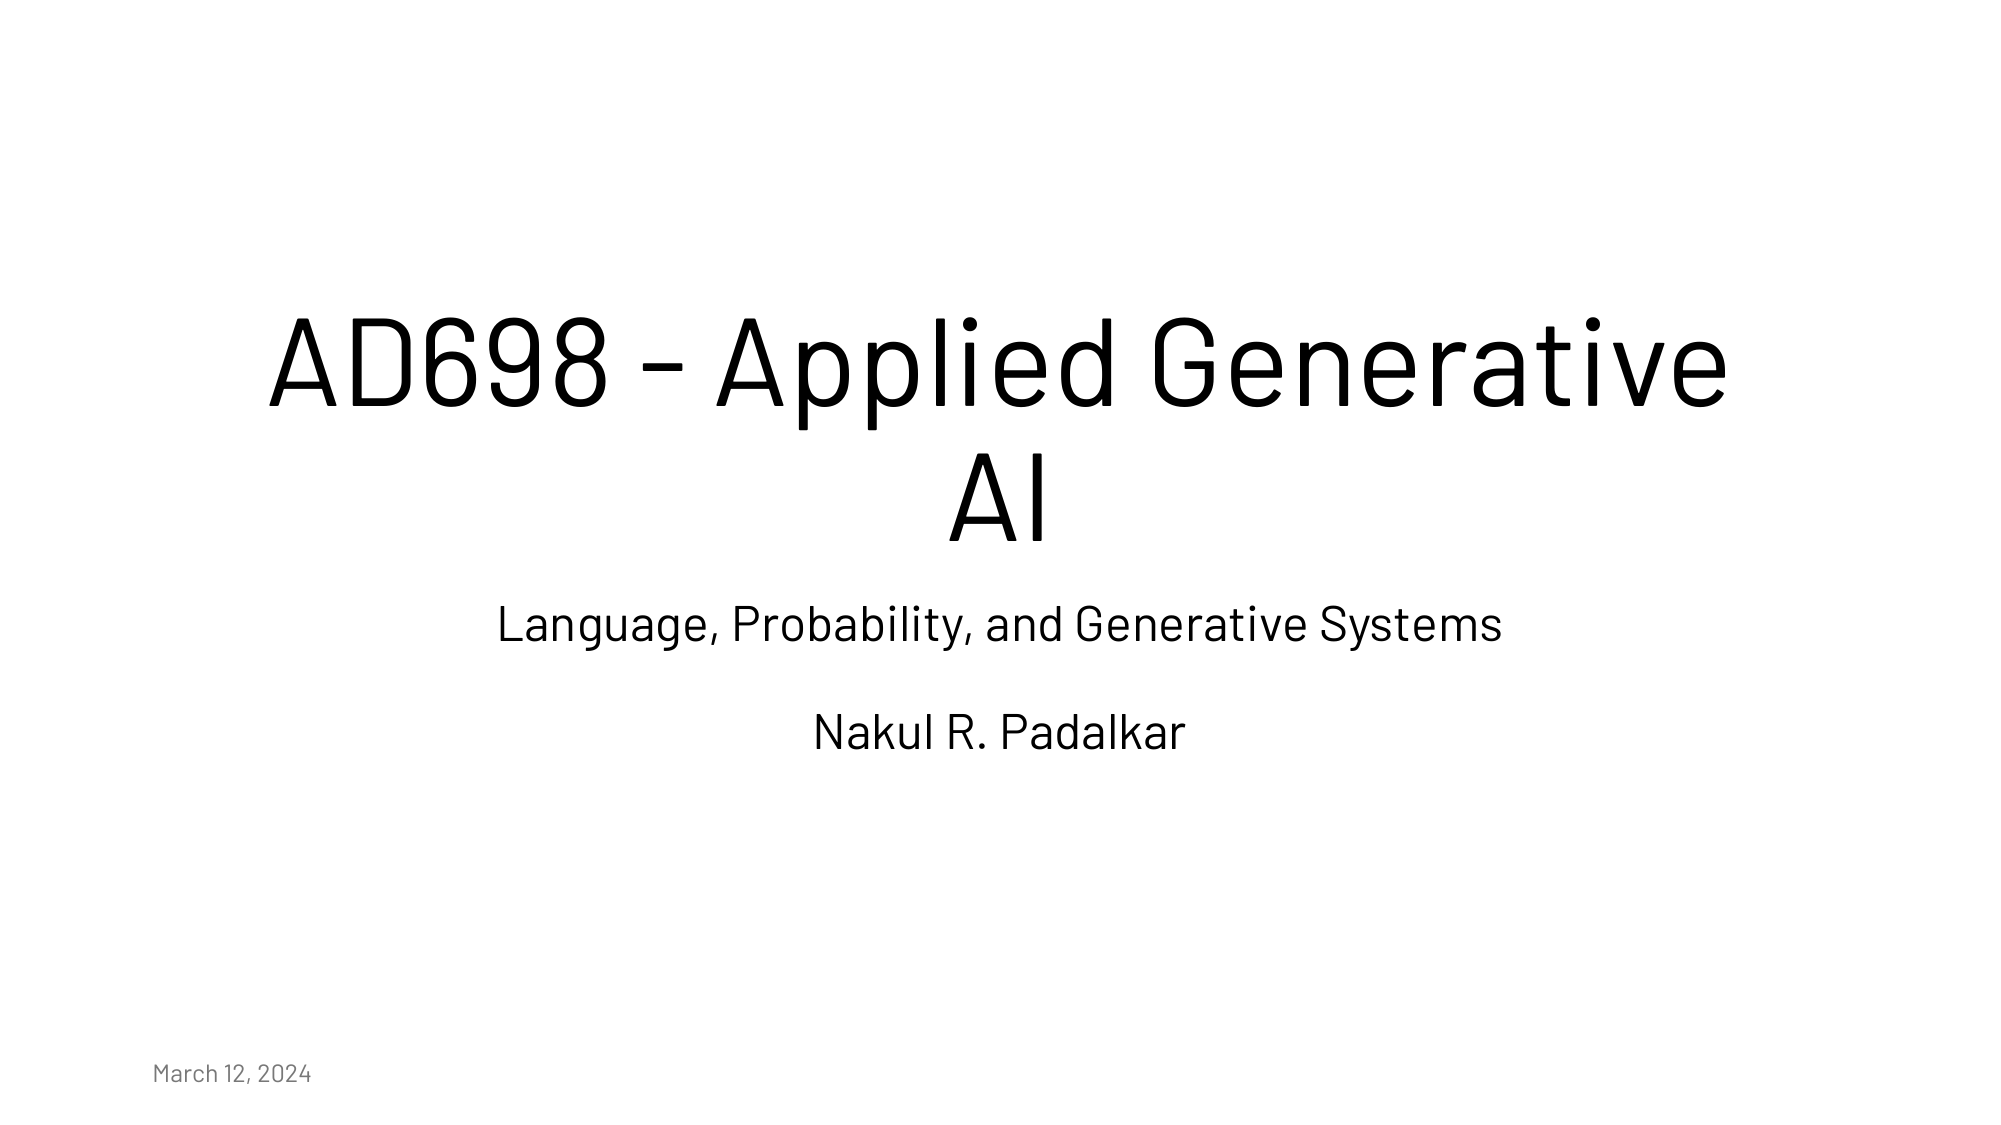

# AD698 - Applied Generative AI
Language, Probability, and Generative Systems
Nakul R. Padalkar
March 12, 2024